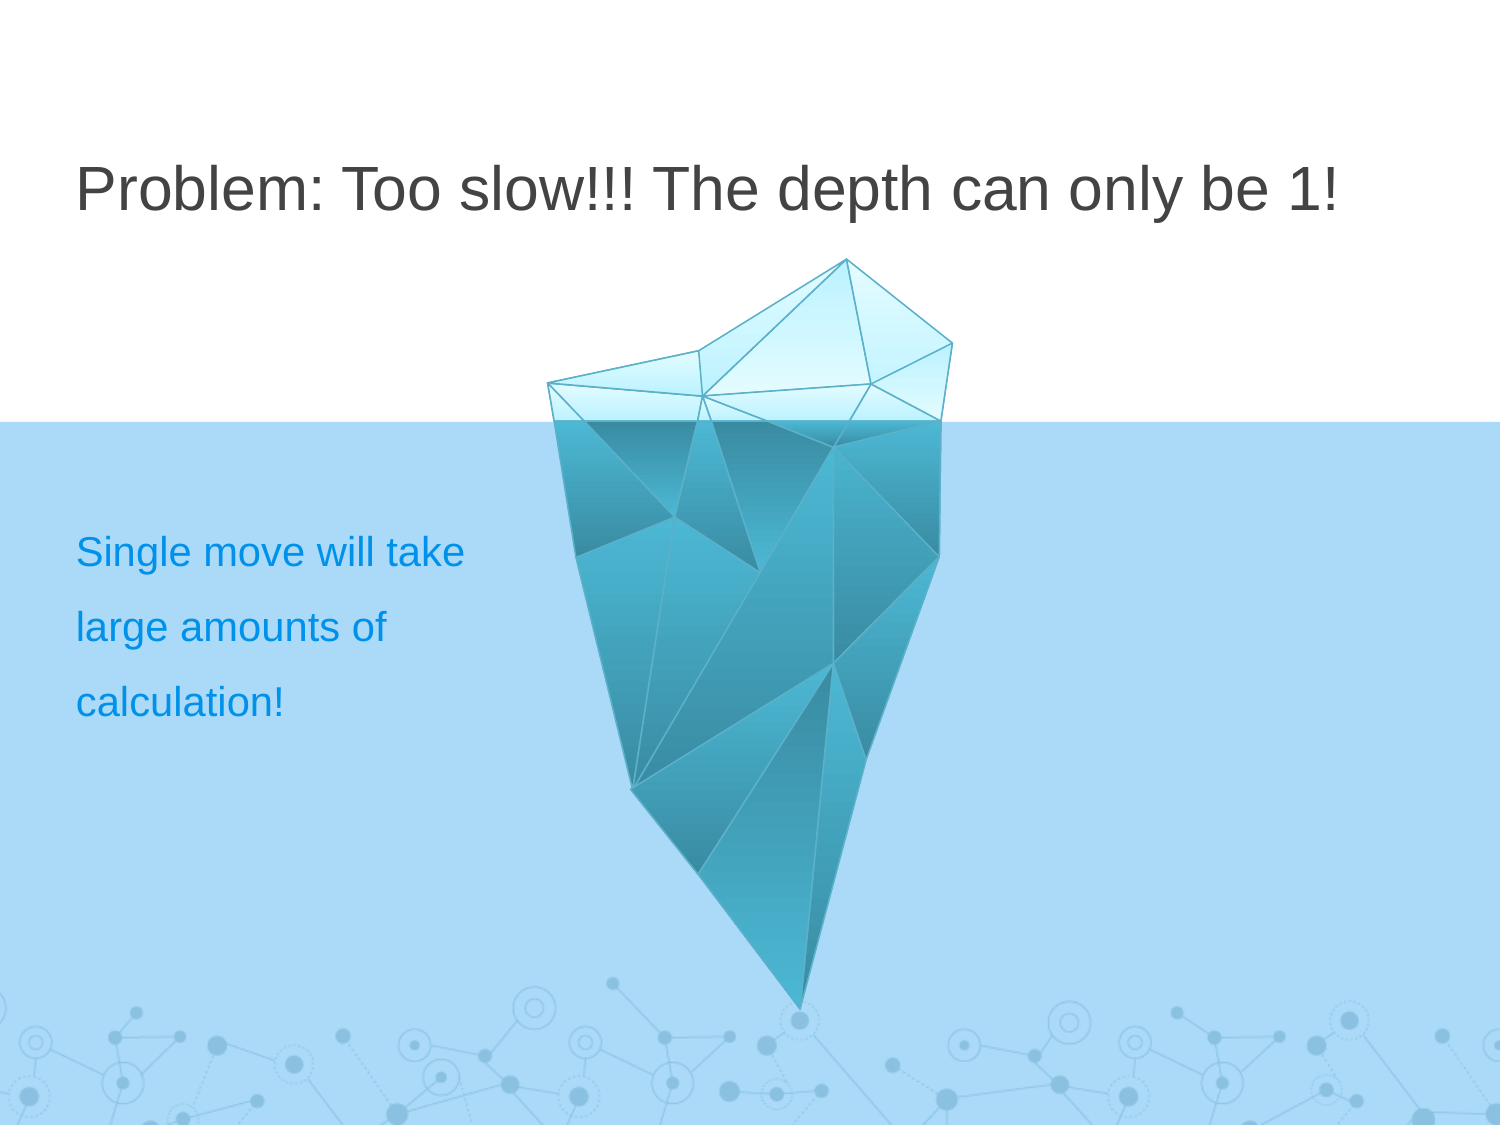

# Problem: Too slow!!! The depth can only be 1!

Single move will take large amounts of calculation!